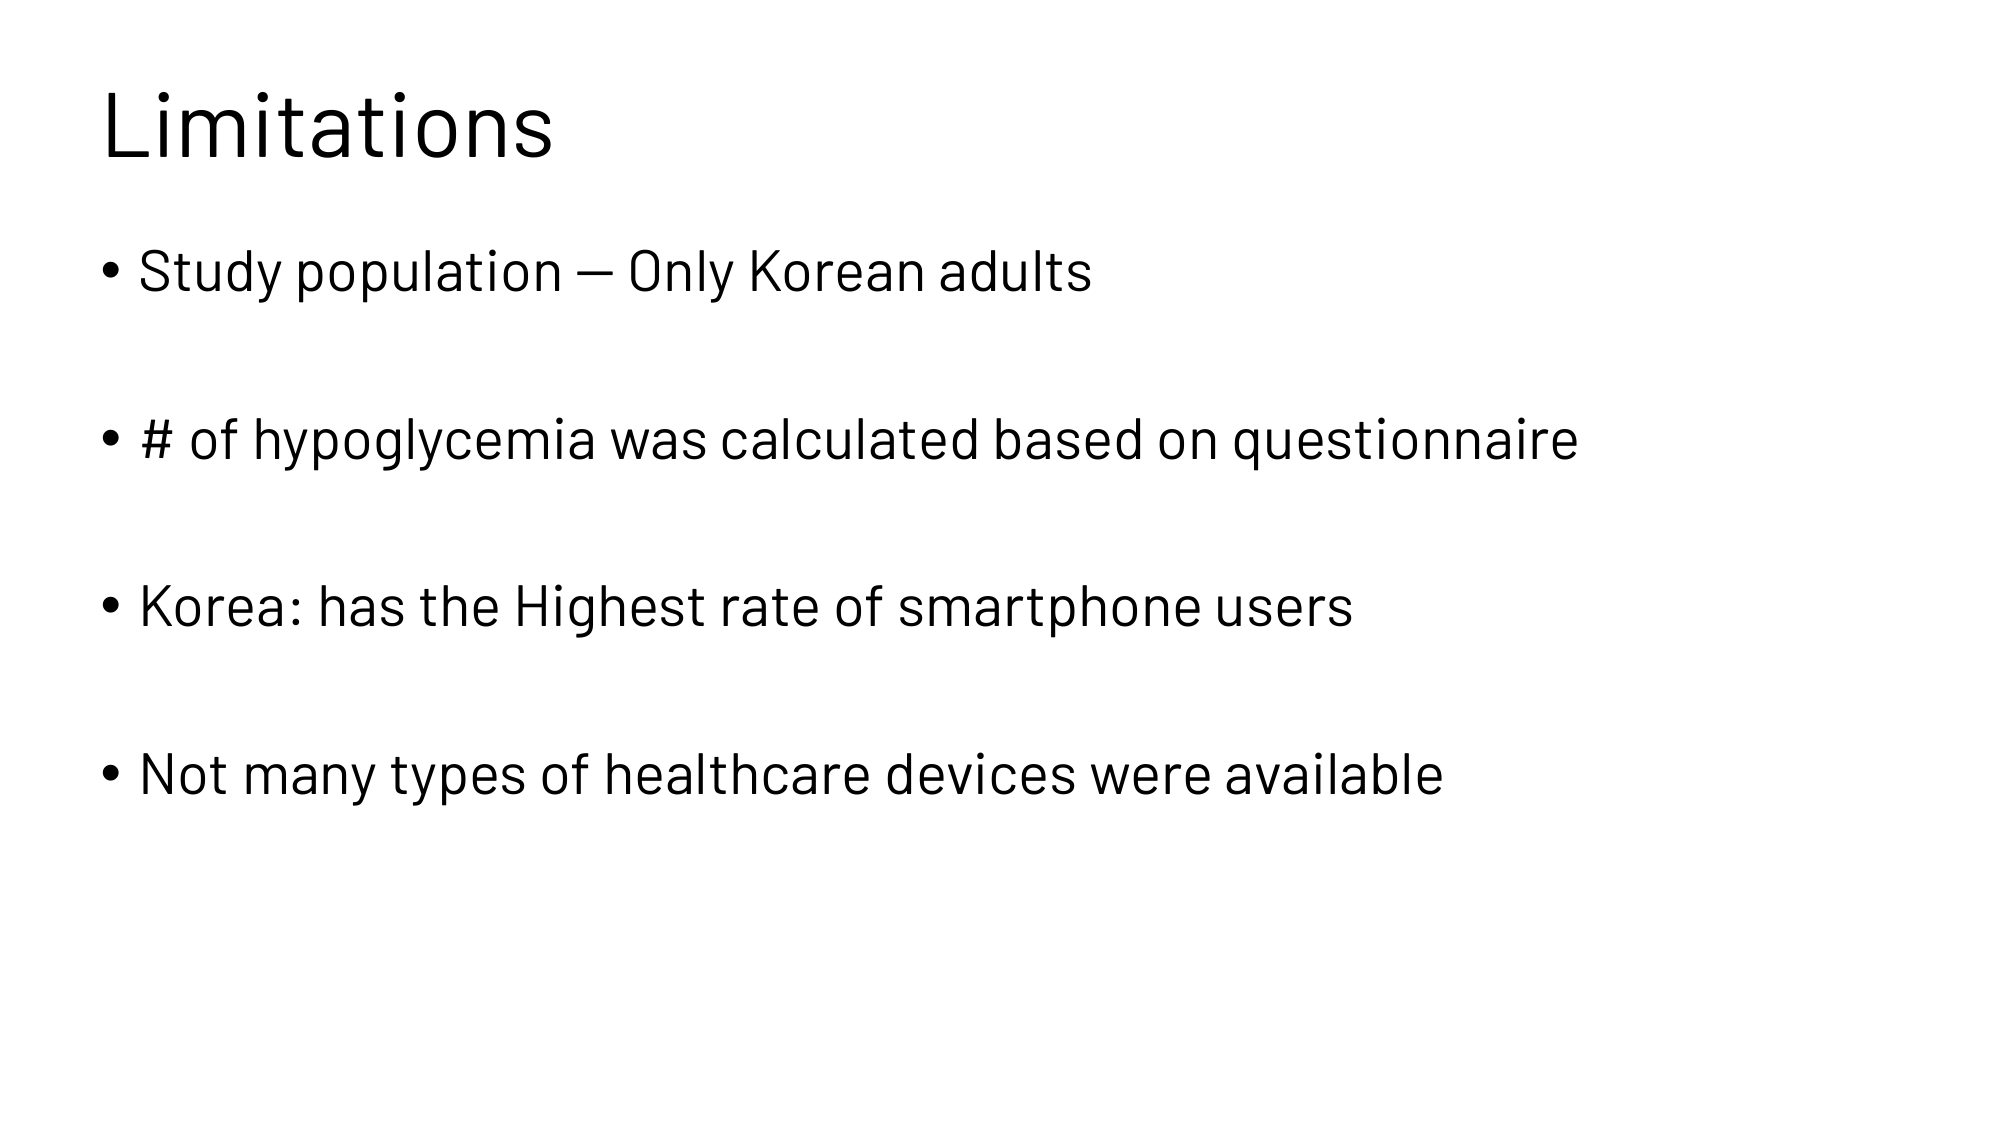

# Limitations
Study population -- Only Korean adults

# of hypoglycemia was calculated based on questionnaire

Korea: has the Highest rate of smartphone users

Not many types of healthcare devices were available